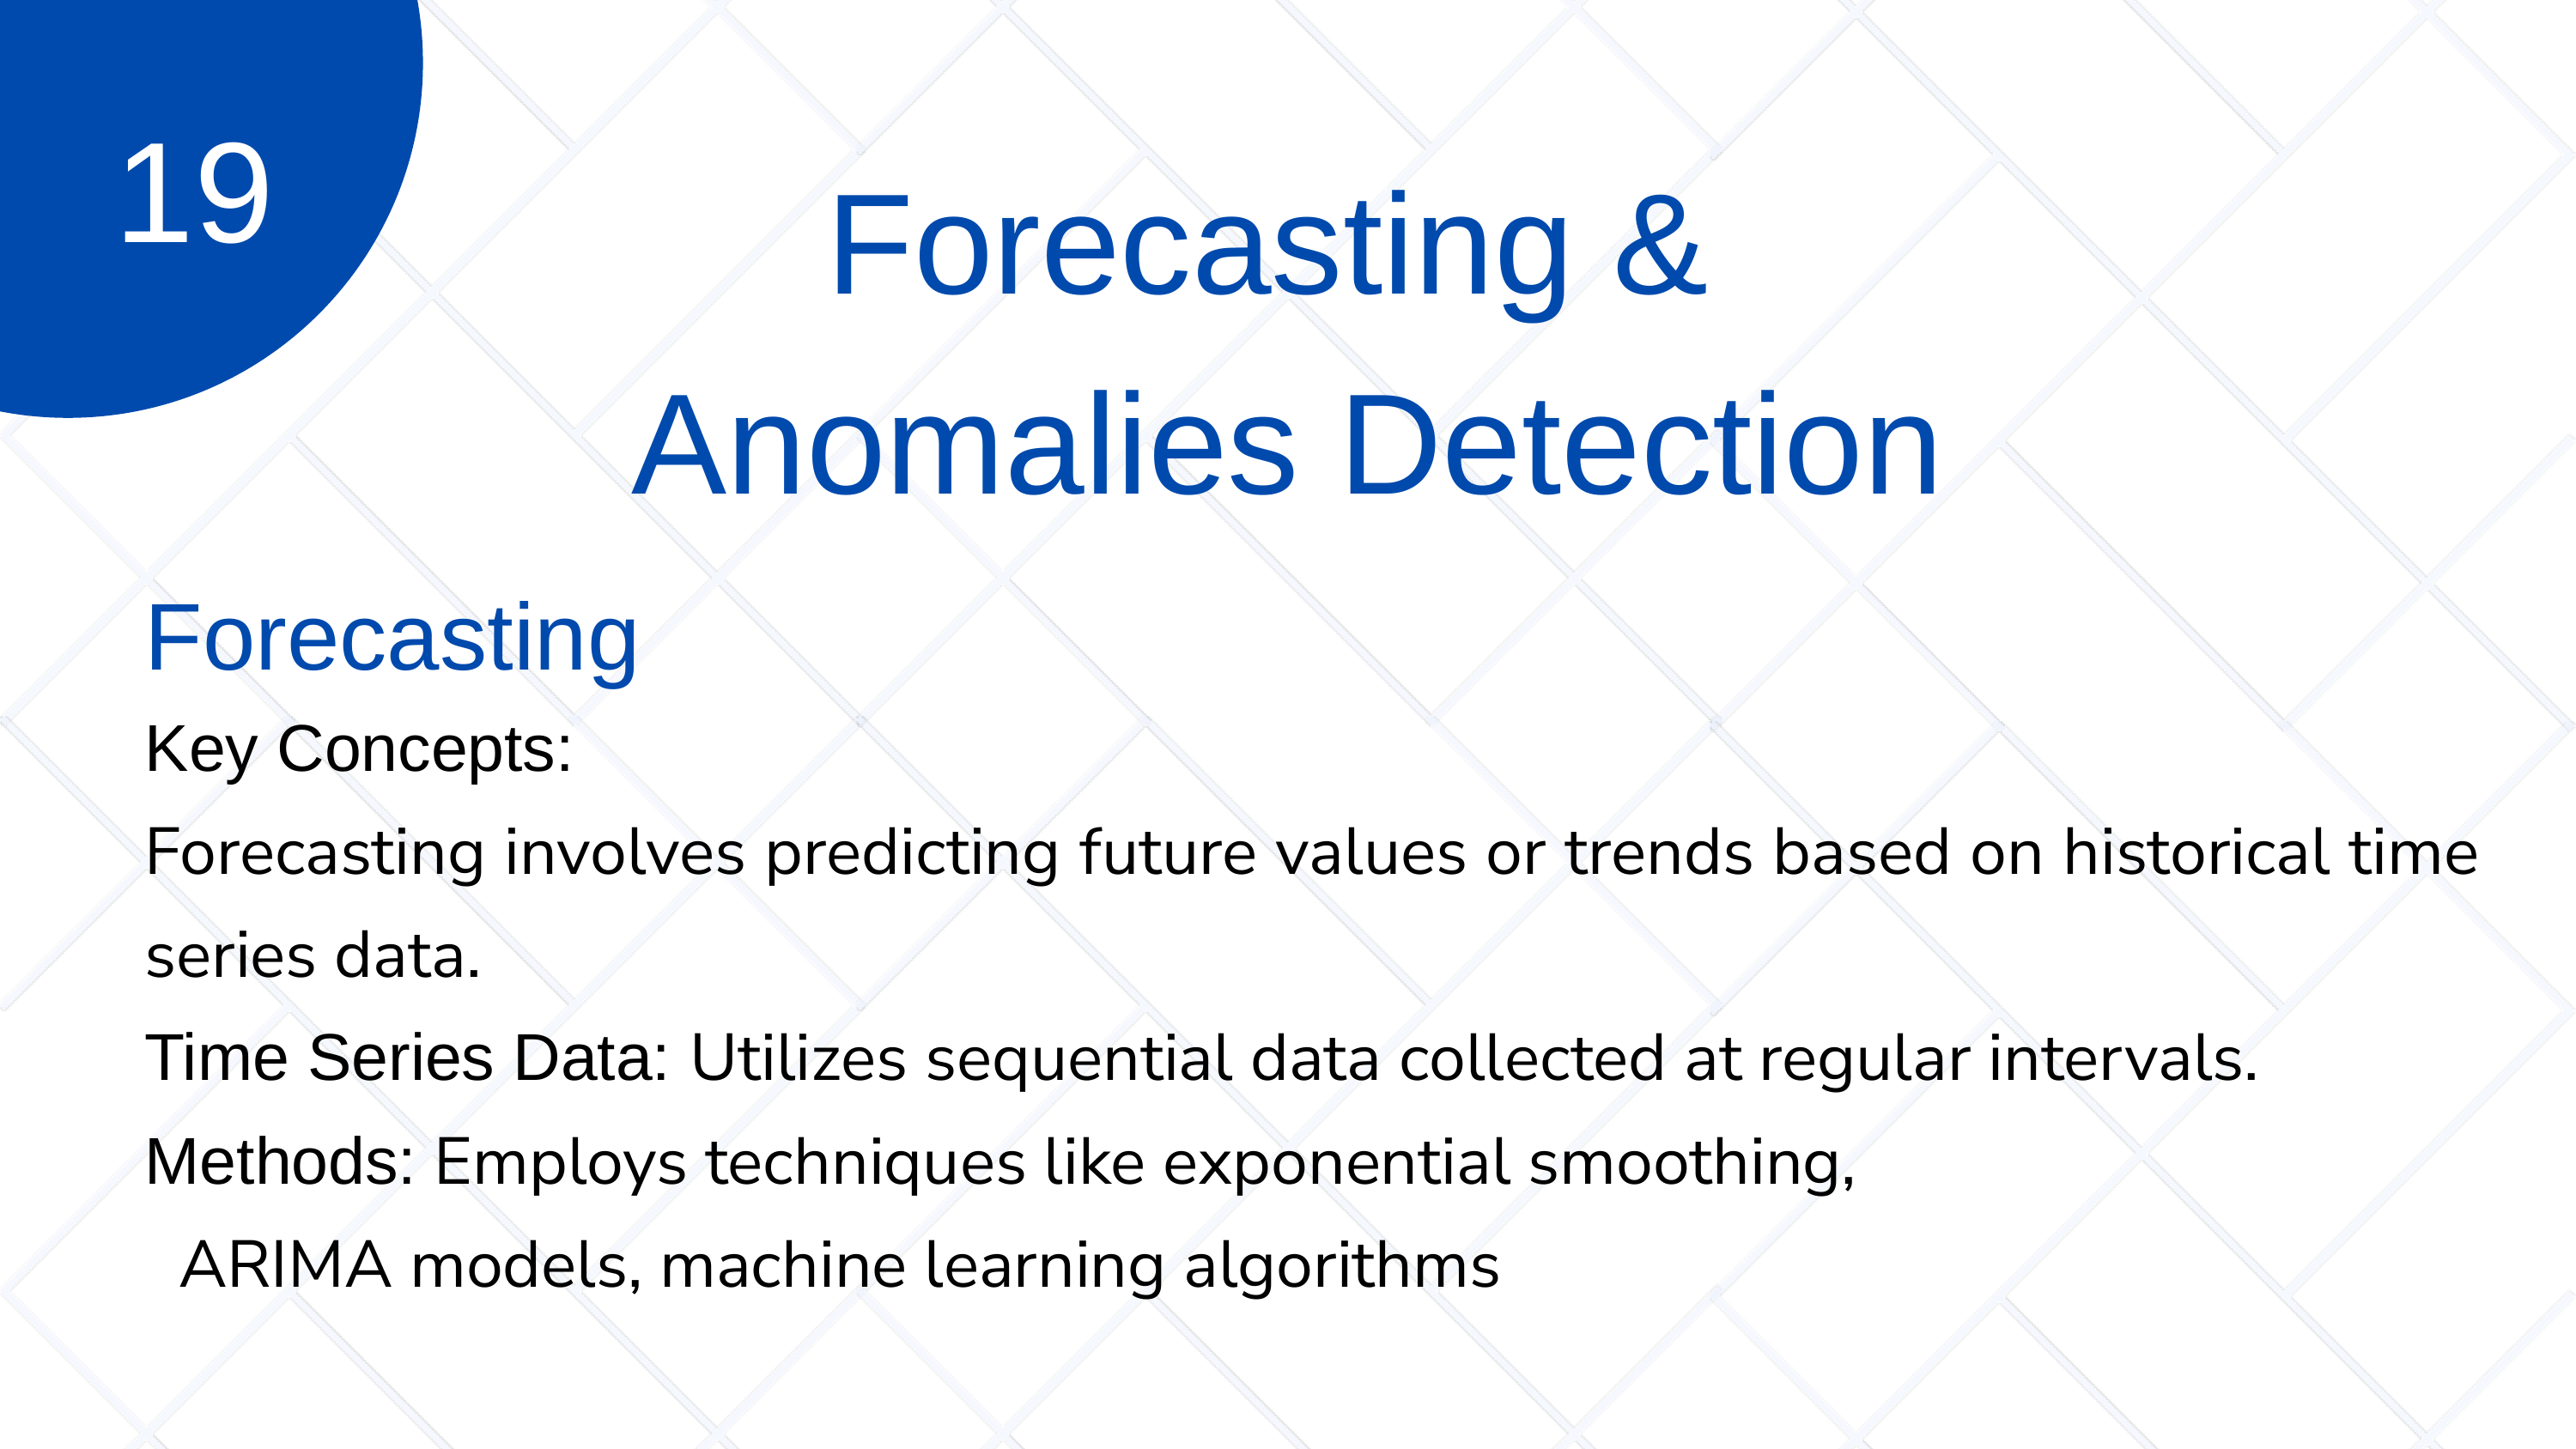

19
Forecasting &
Anomalies Detection
Forecasting
Key Concepts:
Forecasting involves predicting future values or trends based on historical time series data.
Time Series Data: Utilizes sequential data collected at regular intervals.
Methods: Employs techniques like exponential smoothing,                                       ARIMA models, machine learning algorithms